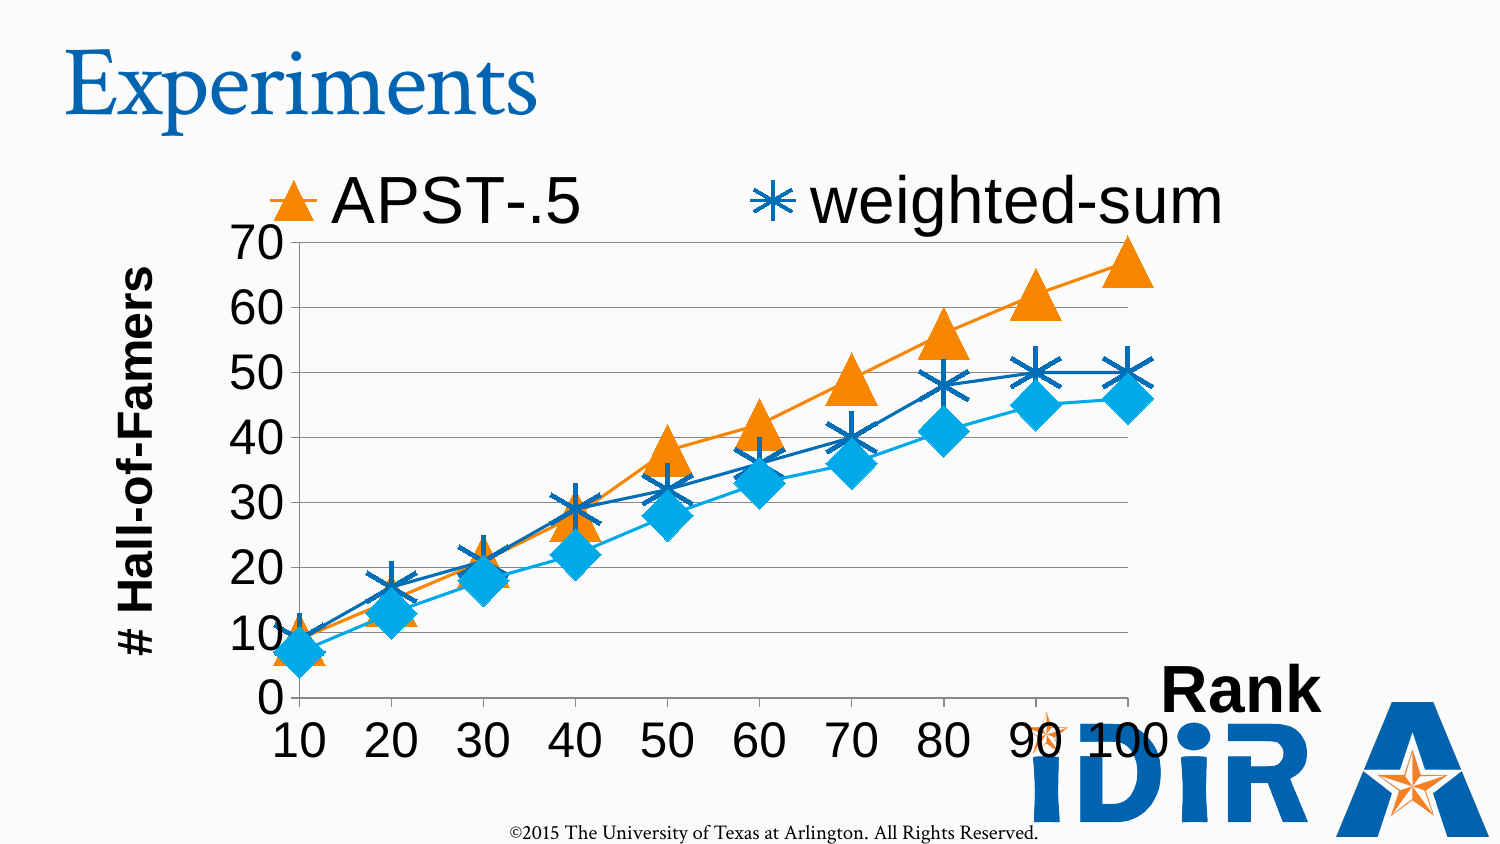

# Experiments

### Chart

| Category |  |  |  |
|---|---|---|---|
| 10 | 9.0 | 9.0 | 7.0 |
| 20 | 15.0 | 17.0 | 13.0 |
| 30 | 21.0 | 21.0 | 18.0 |
| 40 | 28.0 | 29.0 | 22.0 |
| 50 | 38.0 | 32.0 | 28.0 |
| 60 | 42.0 | 36.0 | 33.0 |
| 70 | 49.0 | 40.0 | 36.0 |
| 80 | 56.0 | 48.0 | 41.0 |
| 90 | 62.0 | 50.0 | 45.0 |
| 100 | 67.0 | 50.0 | 46.0 |
©2015 The University of Texas at Arlington. All Rights Reserved.